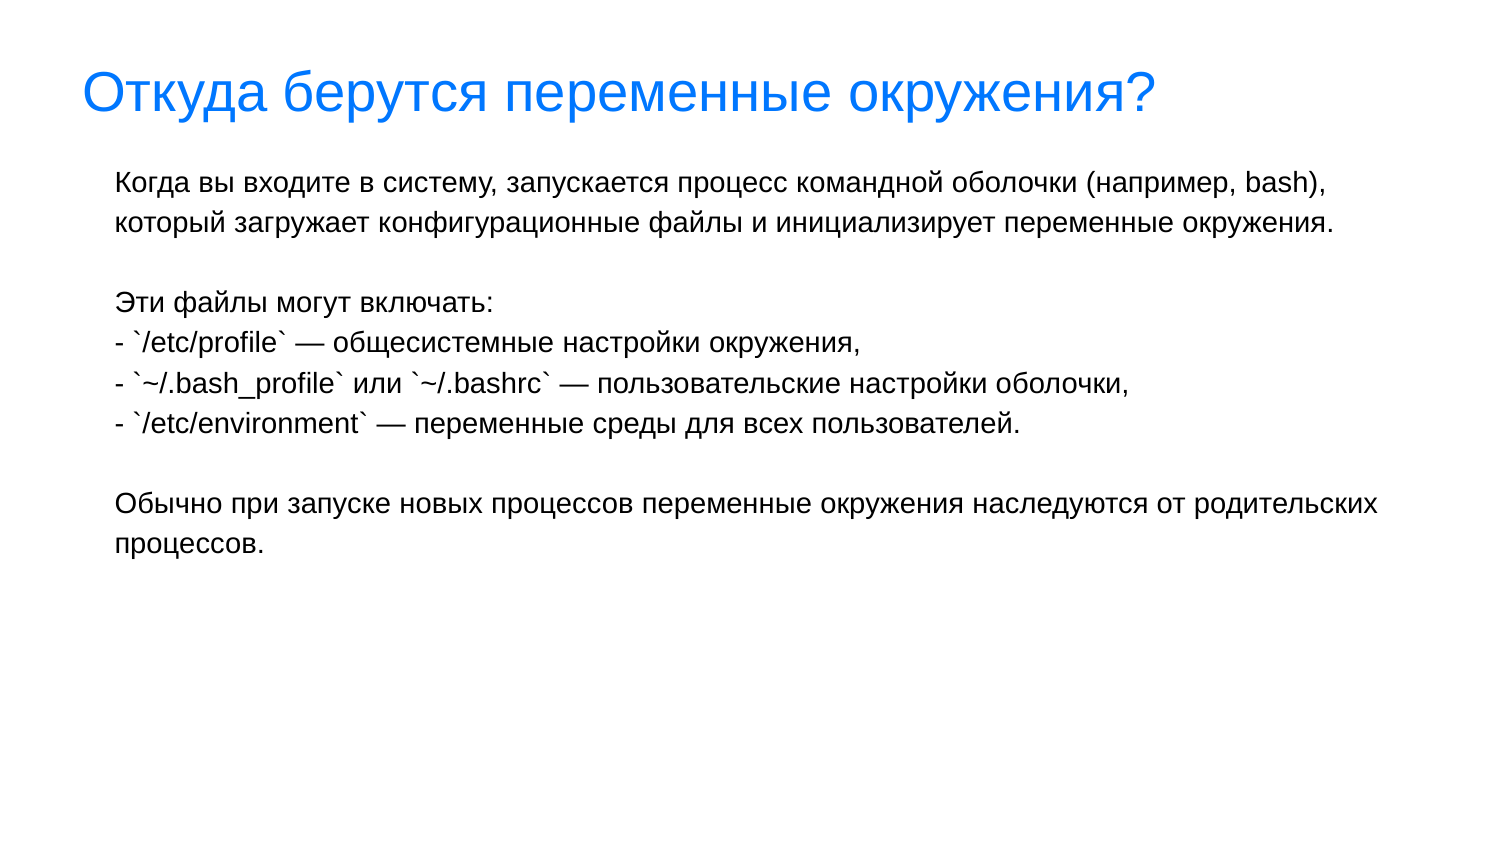

# Откуда берутся переменные окружения?

Когда вы входите в систему, запускается процесс командной оболочки (например, bash), который загружает конфигурационные файлы и инициализирует переменные окружения.

Эти файлы могут включать:
- `/etc/profile` — общесистемные настройки окружения,
- `~/.bash_profile` или `~/.bashrc` — пользовательские настройки оболочки,
- `/etc/environment` — переменные среды для всех пользователей.

Обычно при запуске новых процессов переменные окружения наследуются от родительских процессов.